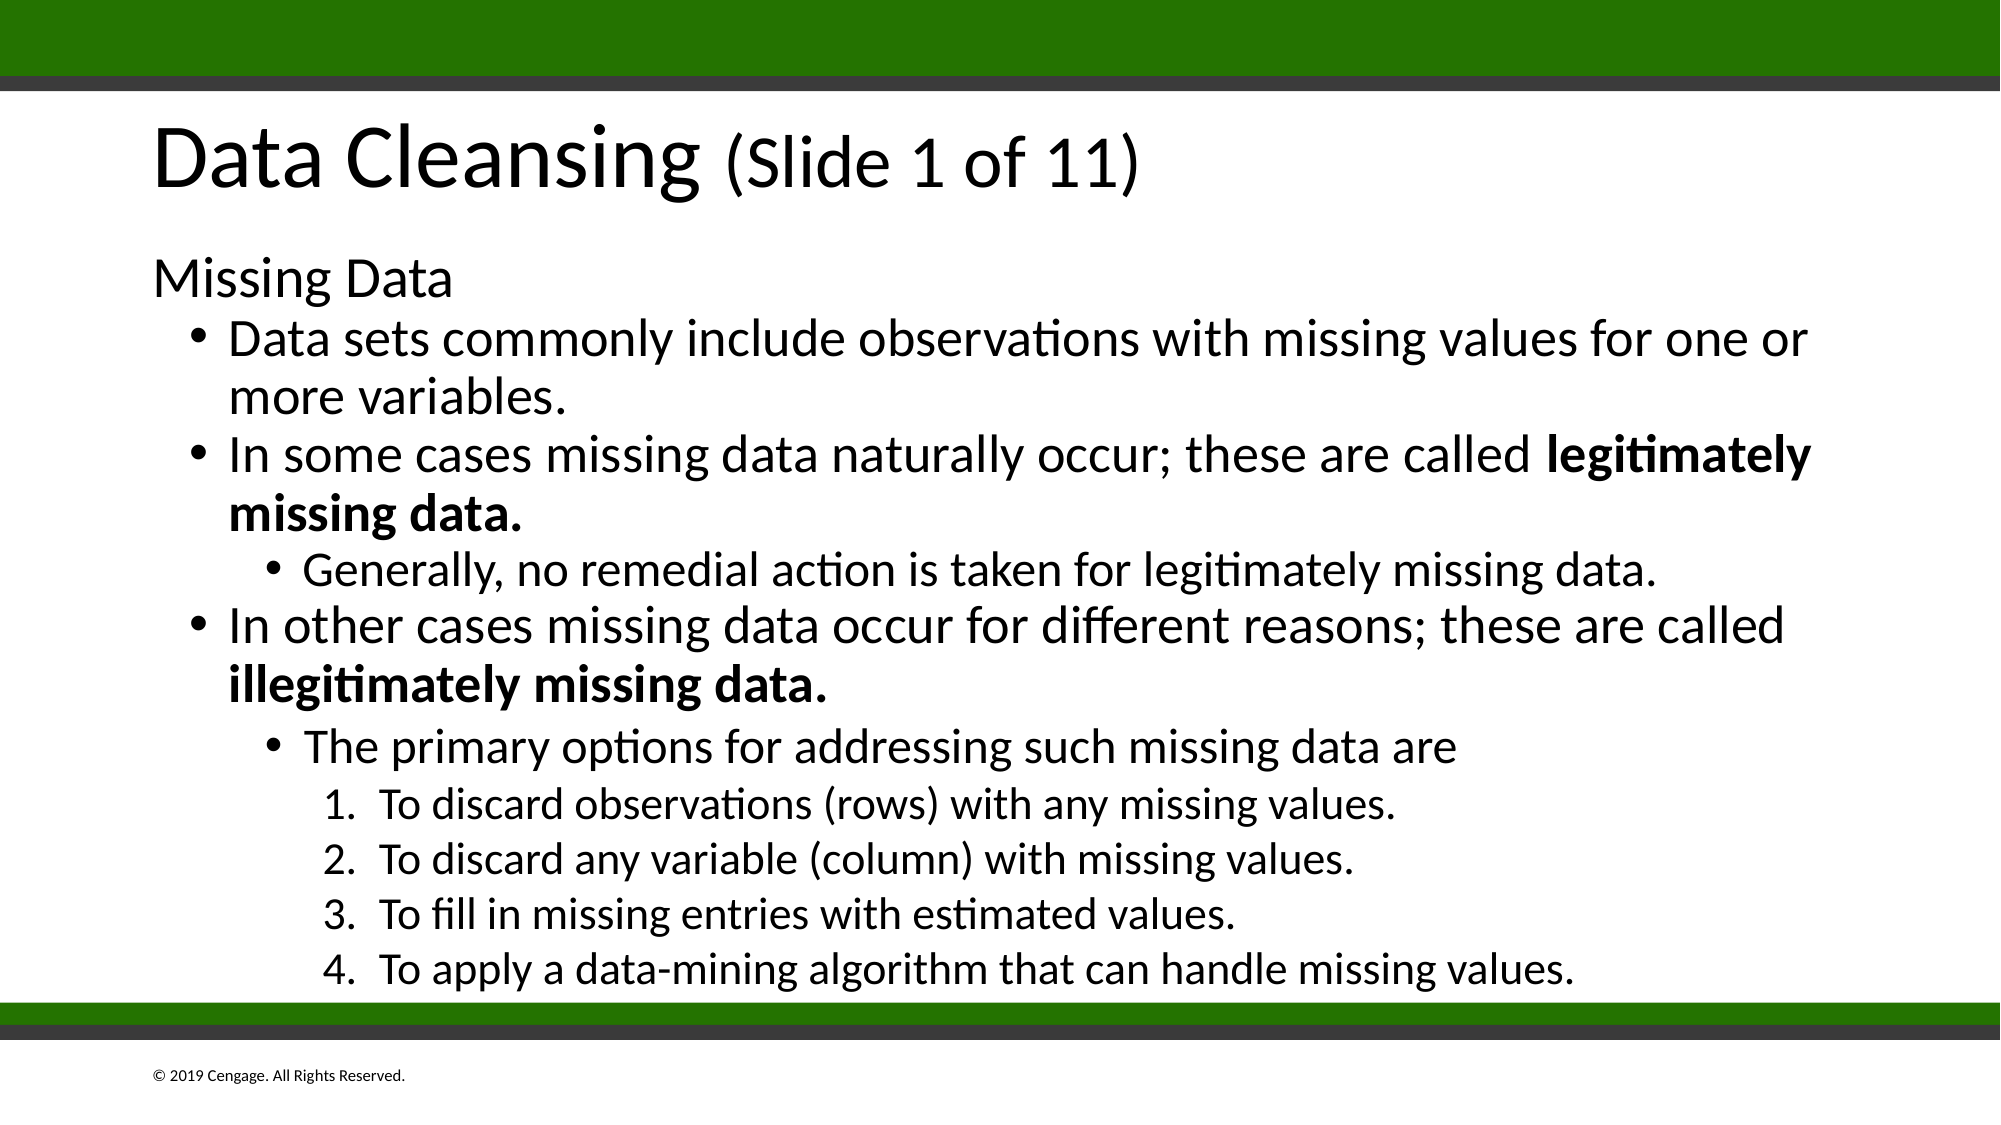

# Data Cleansing (Slide 1 of 11)
Missing Data
Data sets commonly include observations with missing values for one or more variables.
In some cases missing data naturally occur; these are called legitimately missing data.
Generally, no remedial action is taken for legitimately missing data.
In other cases missing data occur for different reasons; these are called illegitimately missing data.
The primary options for addressing such missing data are
To discard observations (rows) with any missing values.
To discard any variable (column) with missing values.
To fill in missing entries with estimated values.
To apply a data-mining algorithm that can handle missing values.